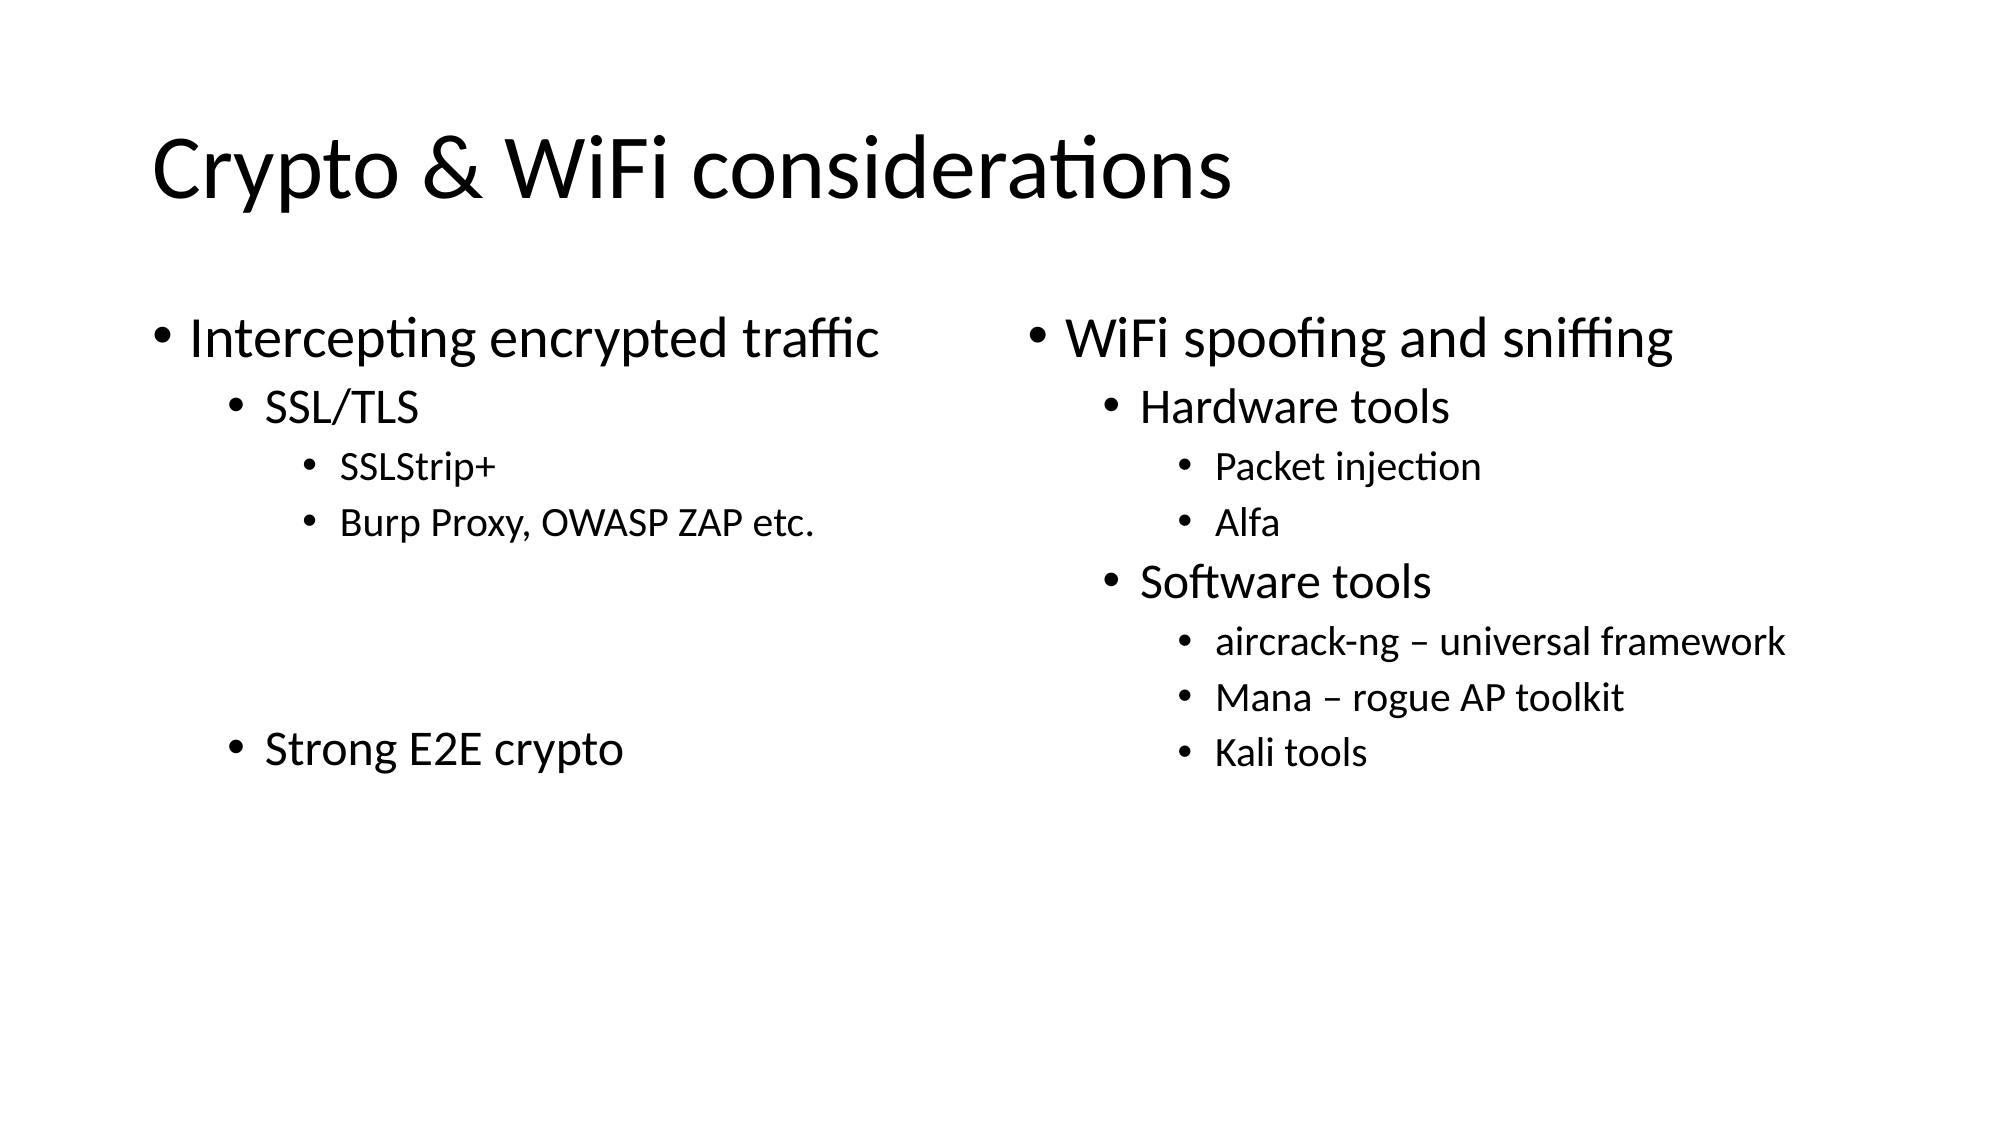

# Crypto & WiFi considerations
Intercepting encrypted traffic
SSL/TLS
SSLStrip+
Burp Proxy, OWASP ZAP etc.

Strong E2E crypto
WiFi spoofing and sniffing
Hardware tools
Packet injection
Alfa
Software tools
aircrack-ng – universal framework
Mana – rogue AP toolkit
Kali tools